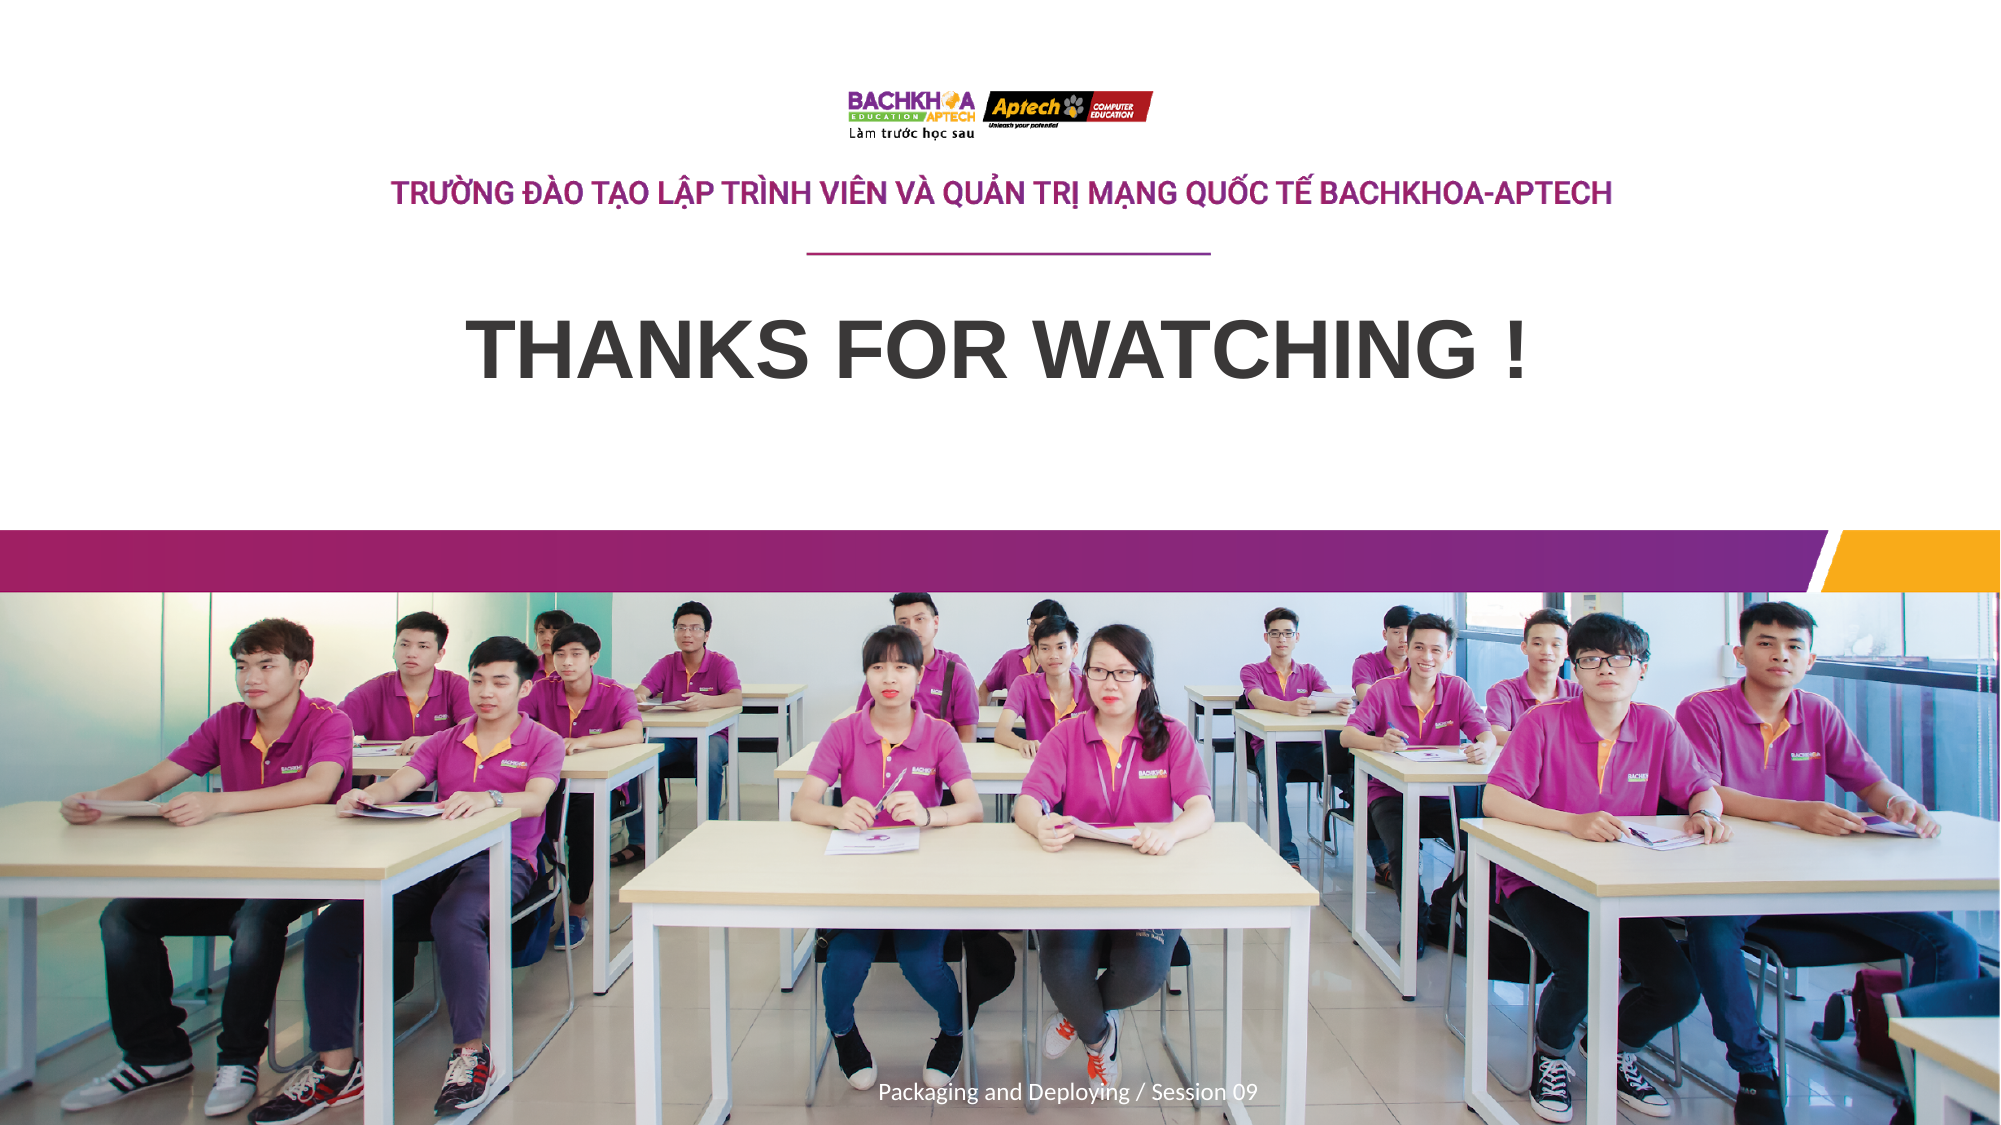

THANKS FOR WATCHING !
Packaging and Deploying / Session 09